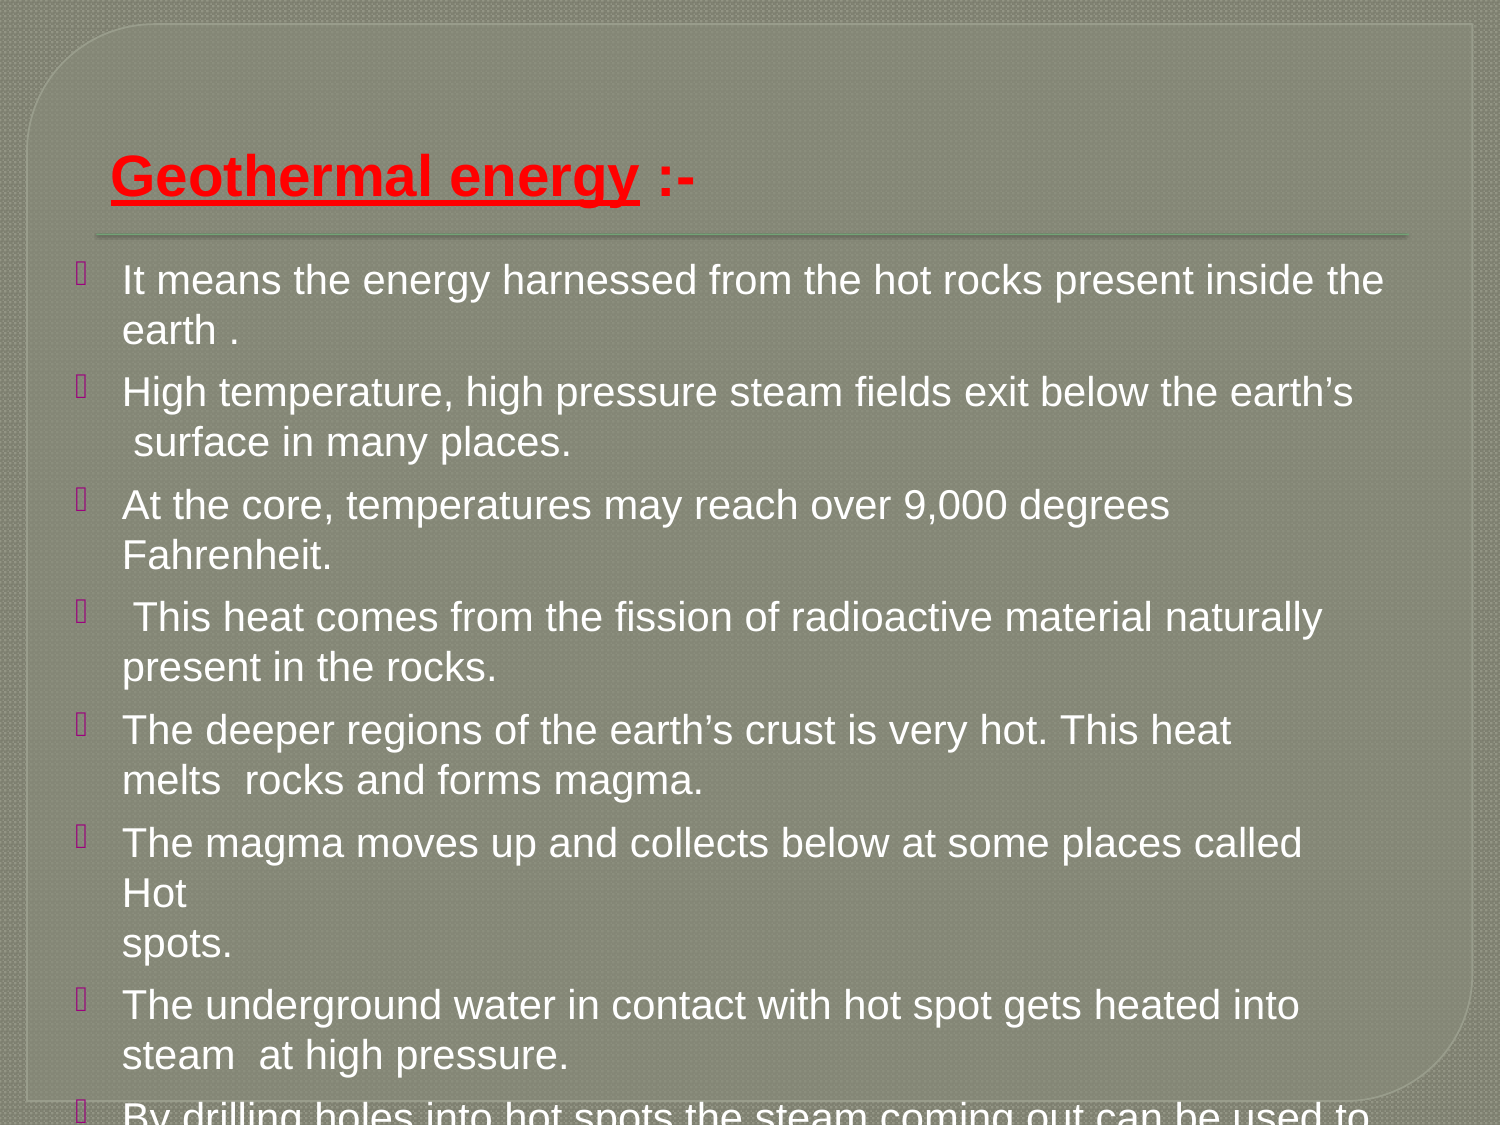

# Geothermal energy :-
It means the energy harnessed from the hot rocks present inside the
earth .
High temperature, high pressure steam fields exit below the earth’s  surface in many places.
At the core, temperatures may reach over 9,000 degrees Fahrenheit.
This heat comes from the fission of radioactive material naturally
present in the rocks.
The deeper regions of the earth’s crust is very hot. This heat melts  rocks and forms magma.
The magma moves up and collects below at some places called Hot
spots.
The underground water in contact with hot spot gets heated into steam  at high pressure.
By drilling holes into hot spots the steam coming out can be used to
rotate turbines of generators to produce electricity.